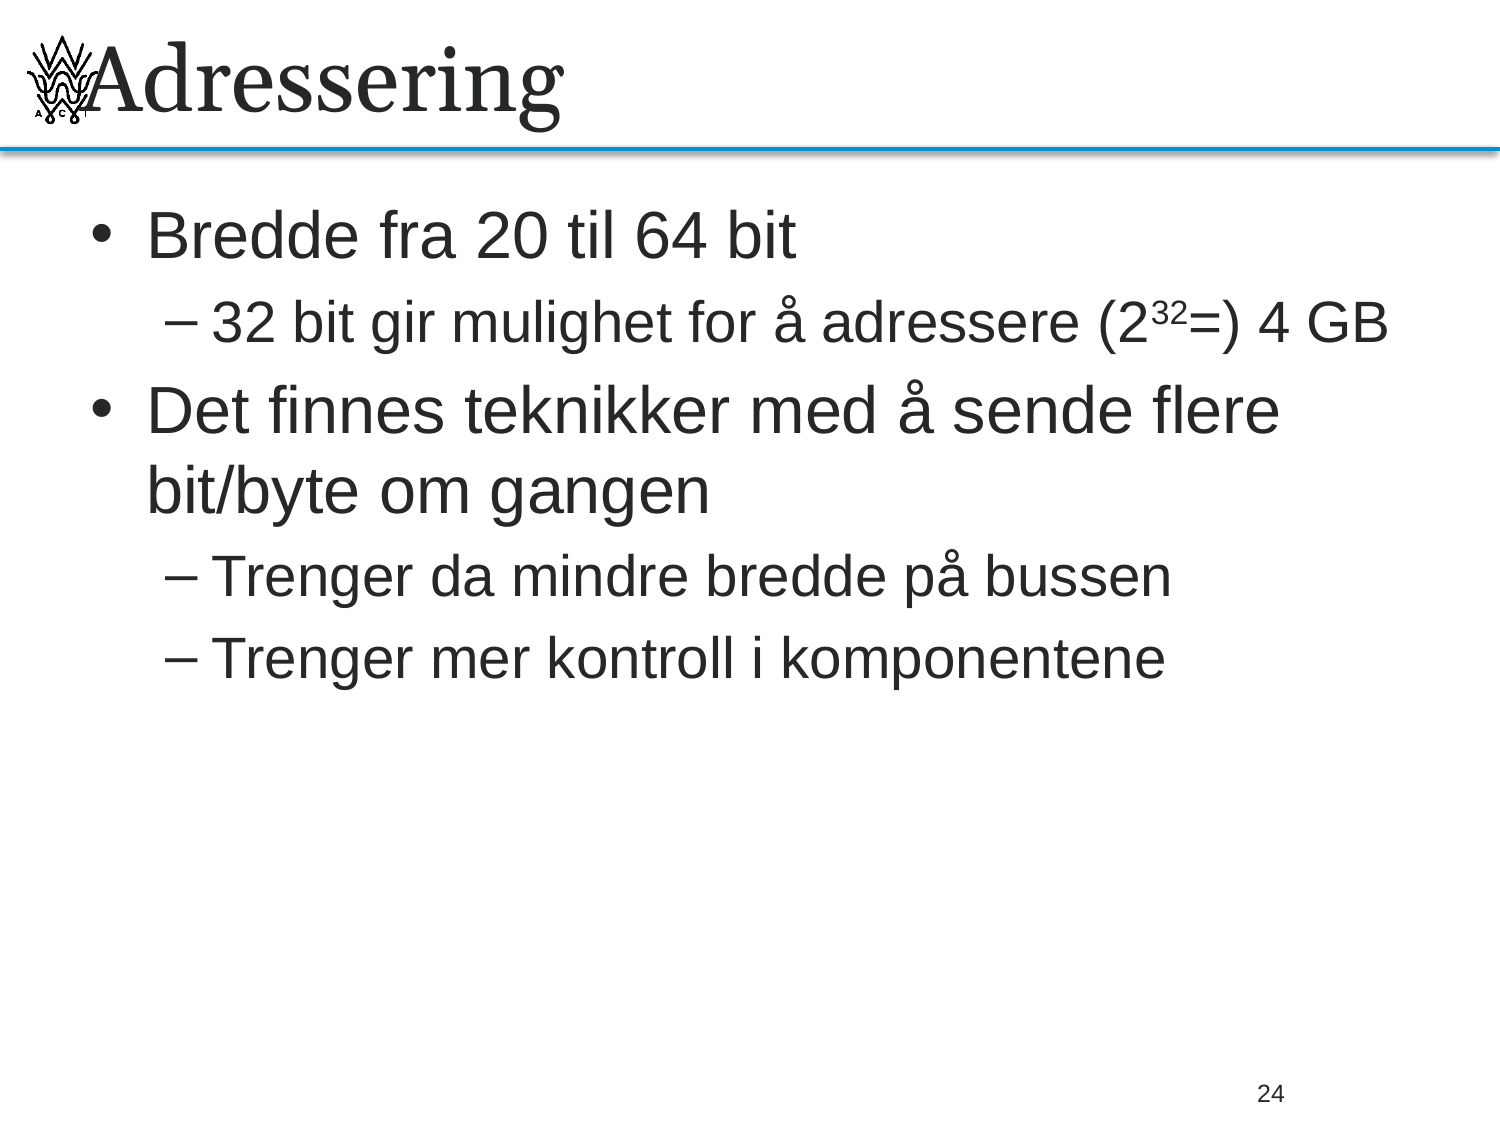

# Adressering
Bredde fra 20 til 64 bit
32 bit gir mulighet for å adressere (232=) 4 GB
Det finnes teknikker med å sende flere bit/byte om gangen
Trenger da mindre bredde på bussen
Trenger mer kontroll i komponentene
26.09.2013
Bjørn O. Listog -- blistog@nith.no
24